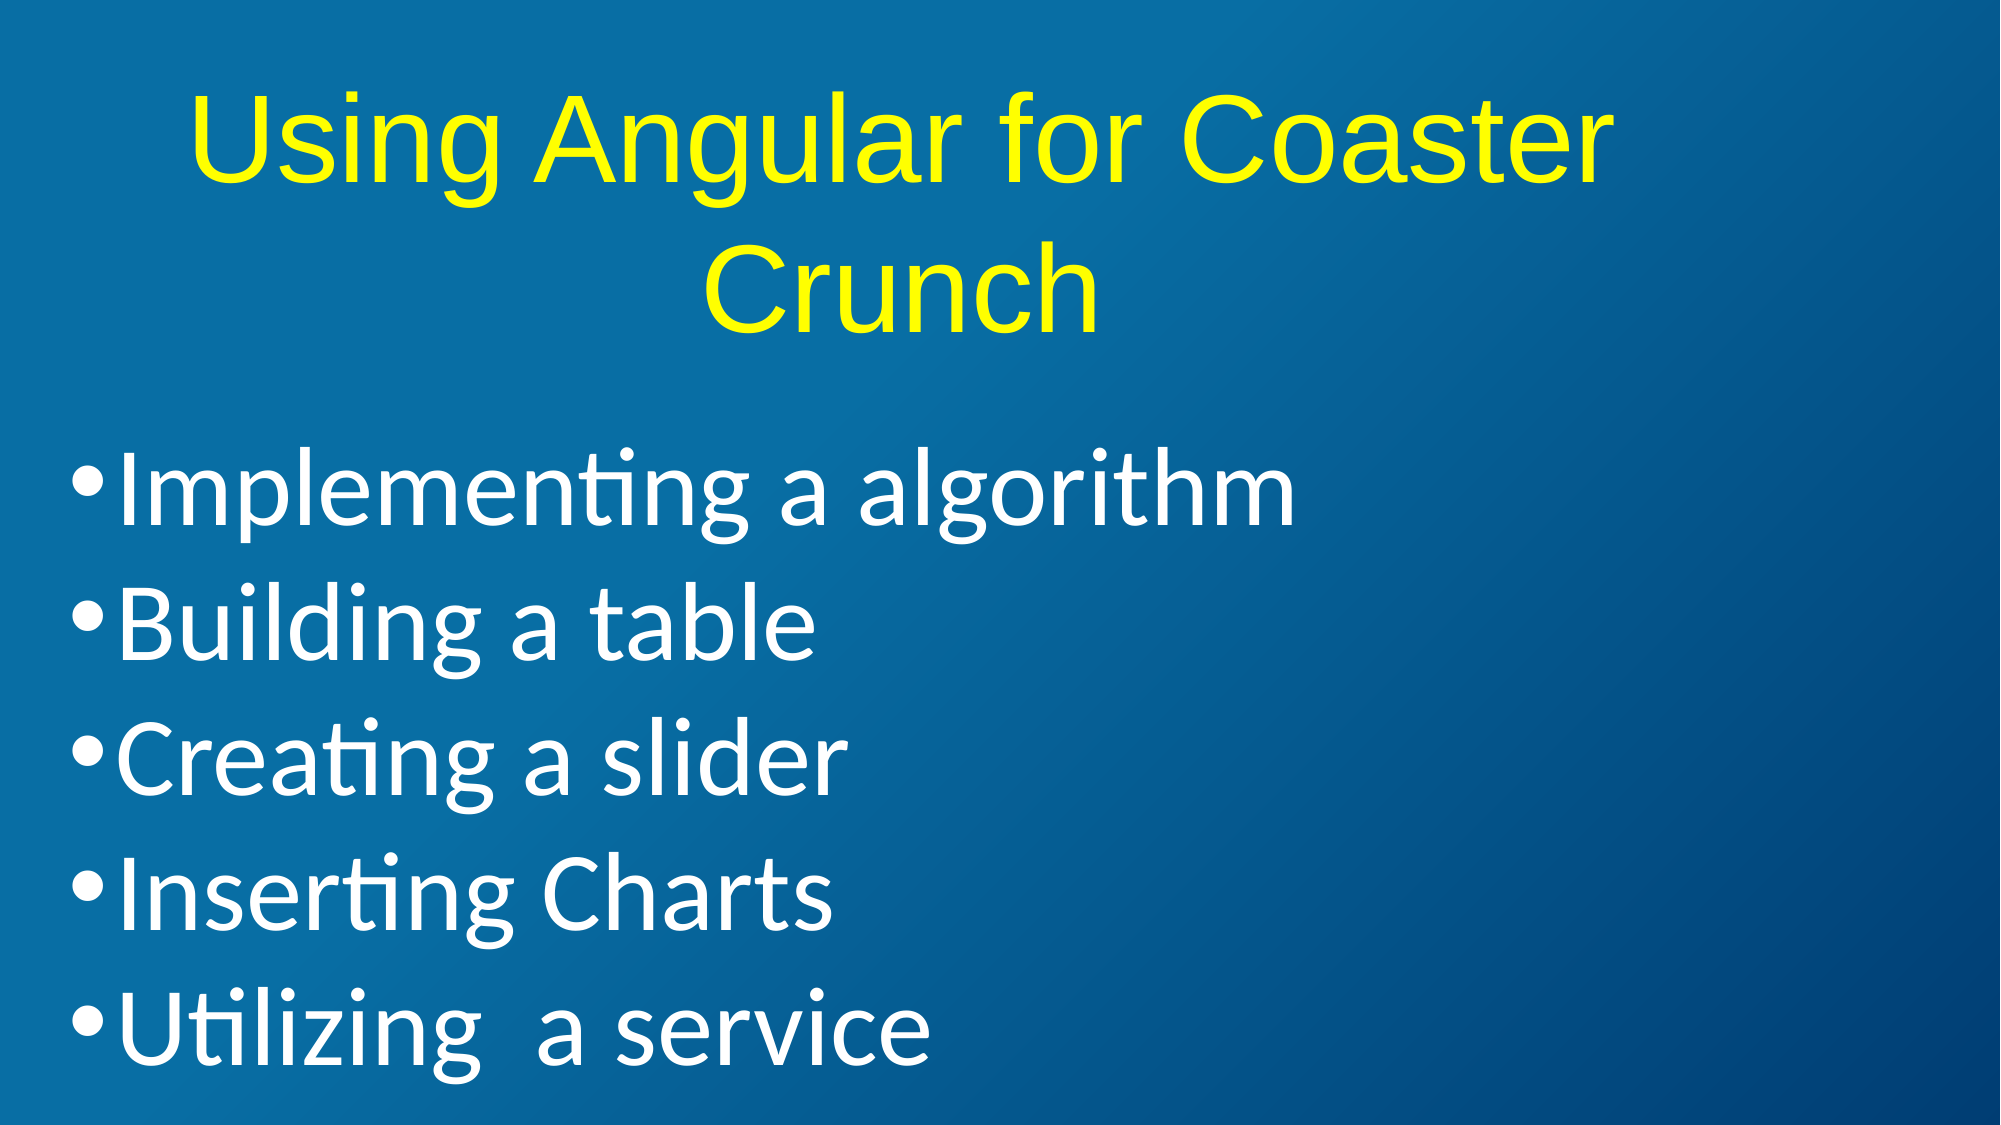

Using Angular for Coaster Crunch
Implementing a algorithm
Building a table
Creating a slider
Inserting Charts
Utilizing  a service